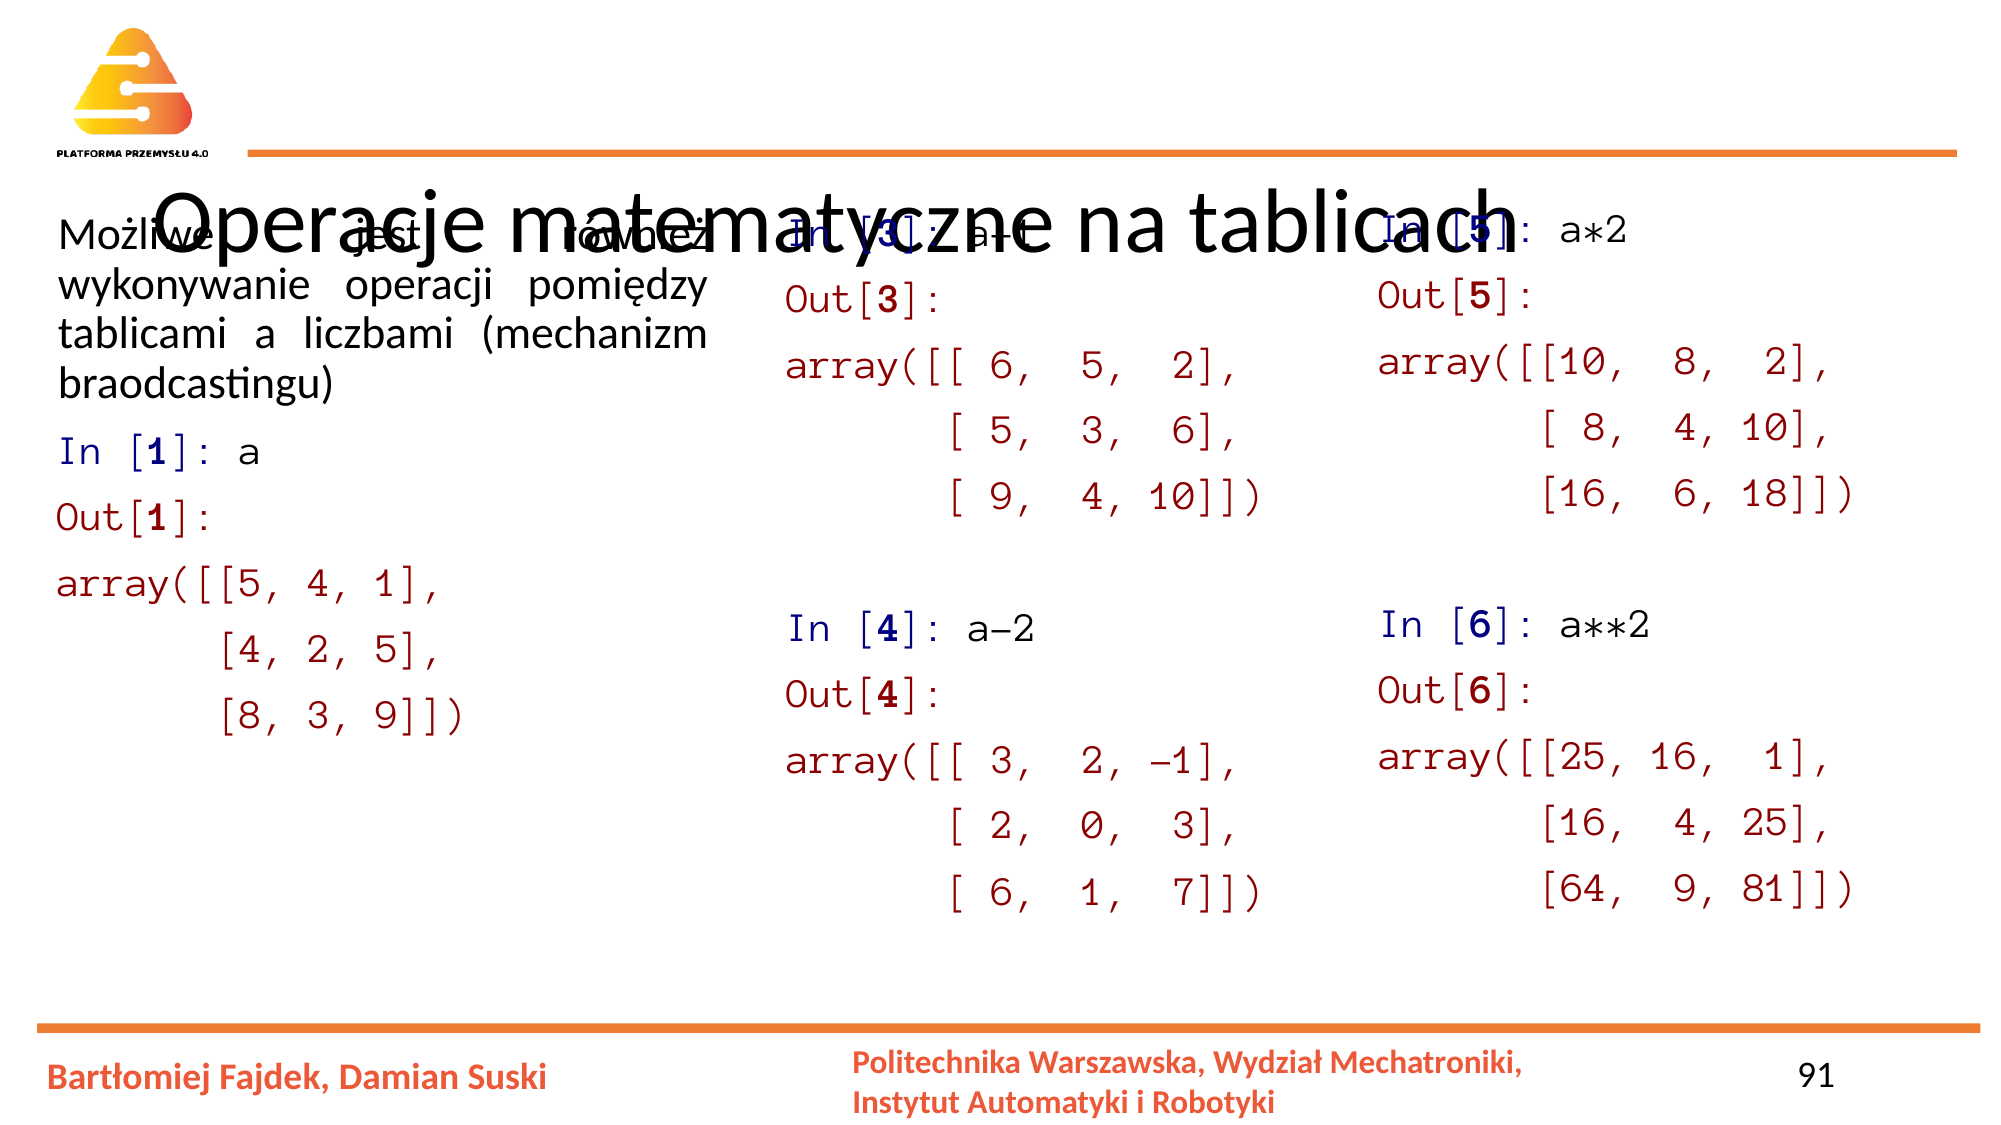

# Operacje matematyczne na tablicach
In [5]: a*2
Out[5]:
array([[10,  8,  2],
       [ 8,  4, 10],
       [16,  6, 18]])

In [6]: a**2
Out[6]:
array([[25, 16,  1],
       [16,  4, 25],
       [64,  9, 81]])

Możliwe jest również wykonywanie operacji pomiędzy tablicami a liczbami (mechanizm braodcastingu)
In [1]: a
Out[1]:
array([[5, 4, 1],
       [4, 2, 5],
       [8, 3, 9]])

In [3]: a+1
Out[3]:
array([[ 6,  5,  2],
       [ 5,  3,  6],
       [ 9,  4, 10]])

In [4]: a-2
Out[4]:
array([[ 3,  2, -1],
       [ 2,  0,  3],
       [ 6,  1,  7]])

91